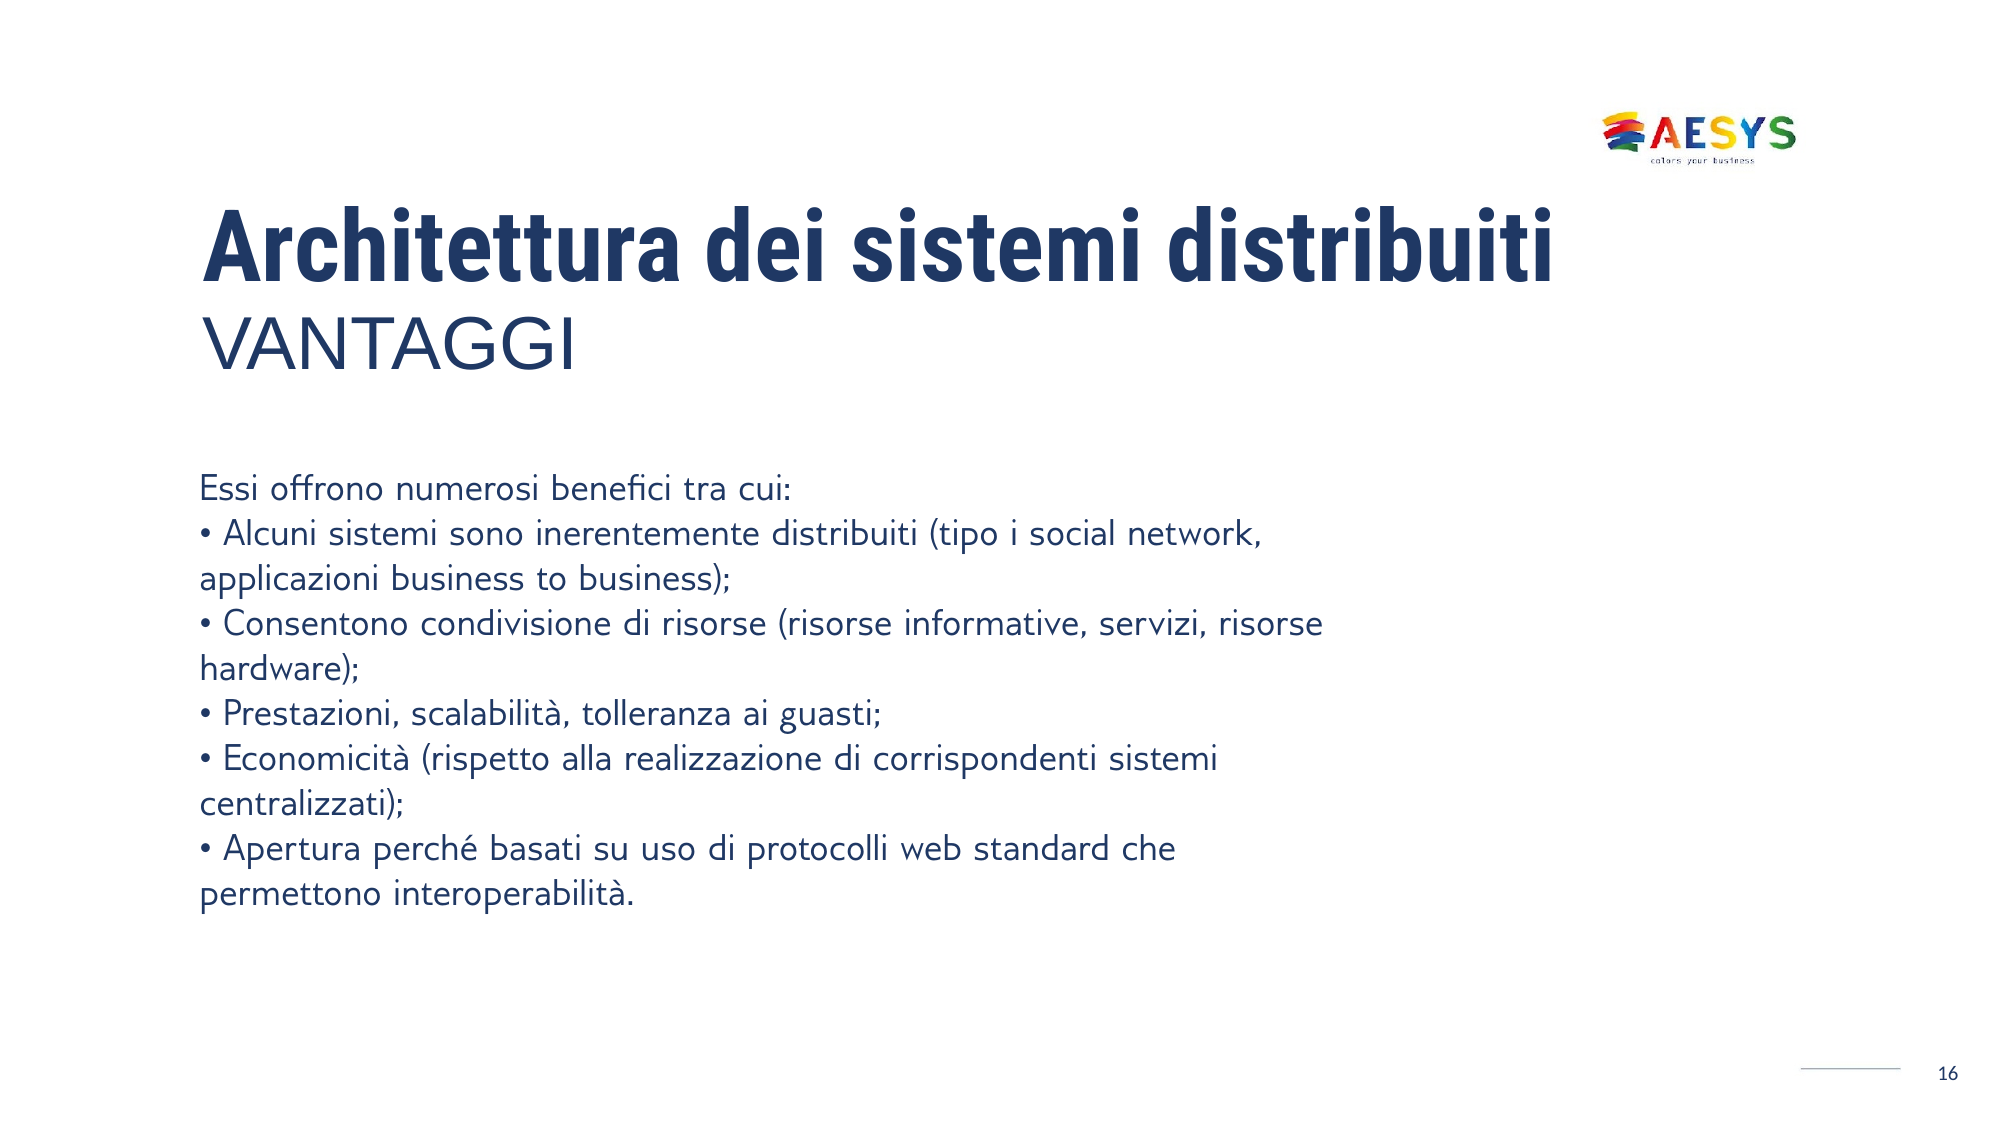

# Architettura dei sistemi distribuiti

VANTAGGI
Essi offrono numerosi benefici tra cui:
• Alcuni sistemi sono inerentemente distribuiti (tipo i social network, applicazioni business to business);
• Consentono condivisione di risorse (risorse informative, servizi, risorse hardware);
• Prestazioni, scalabilità, tolleranza ai guasti;
• Economicità (rispetto alla realizzazione di corrispondenti sistemi centralizzati);
• Apertura perché basati su uso di protocolli web standard che permettono interoperabilità.

16